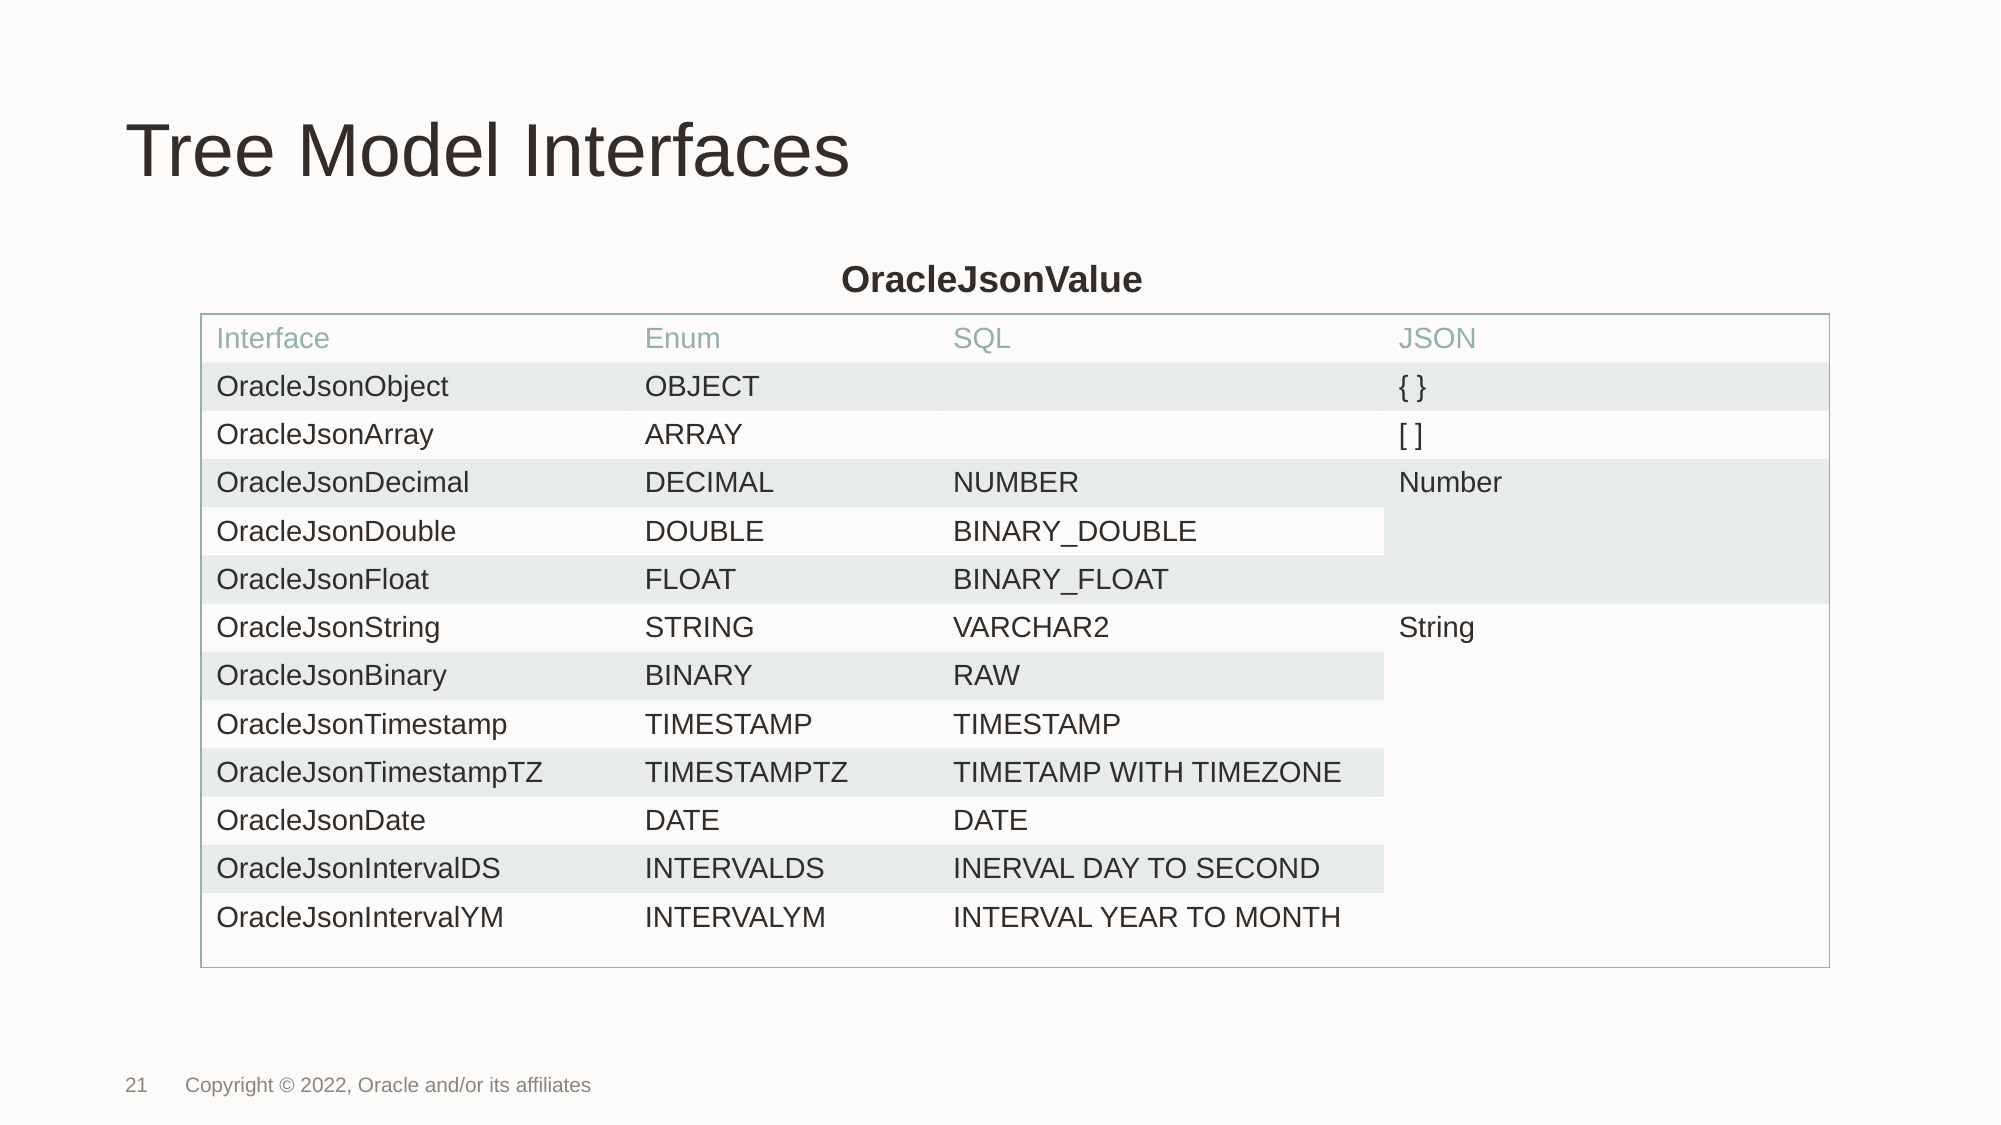

# Tree Model Interfaces
OracleJsonValue
| Interface | Enum | SQL | JSON |
| --- | --- | --- | --- |
| OracleJsonObject | OBJECT |  | { } |
| OracleJsonArray | ARRAY |  | [ ] |
| OracleJsonDecimal | DECIMAL | NUMBER | Number |
| OracleJsonDouble | DOUBLE | BINARY\_DOUBLE |  |
| OracleJsonFloat | FLOAT | BINARY\_FLOAT |  |
| OracleJsonString | STRING | VARCHAR2 | String |
| OracleJsonBinary | BINARY | RAW |  |
| OracleJsonTimestamp | TIMESTAMP | TIMESTAMP |  |
| OracleJsonTimestampTZ | TIMESTAMPTZ | TIMETAMP WITH TIMEZONE |  |
| OracleJsonDate | DATE | DATE |  |
| OracleJsonIntervalDS | INTERVALDS | INERVAL DAY TO SECOND |  |
| OracleJsonIntervalYM | INTERVALYM | INTERVAL YEAR TO MONTH |  |
21
Copyright © 2022, Oracle and/or its affiliates